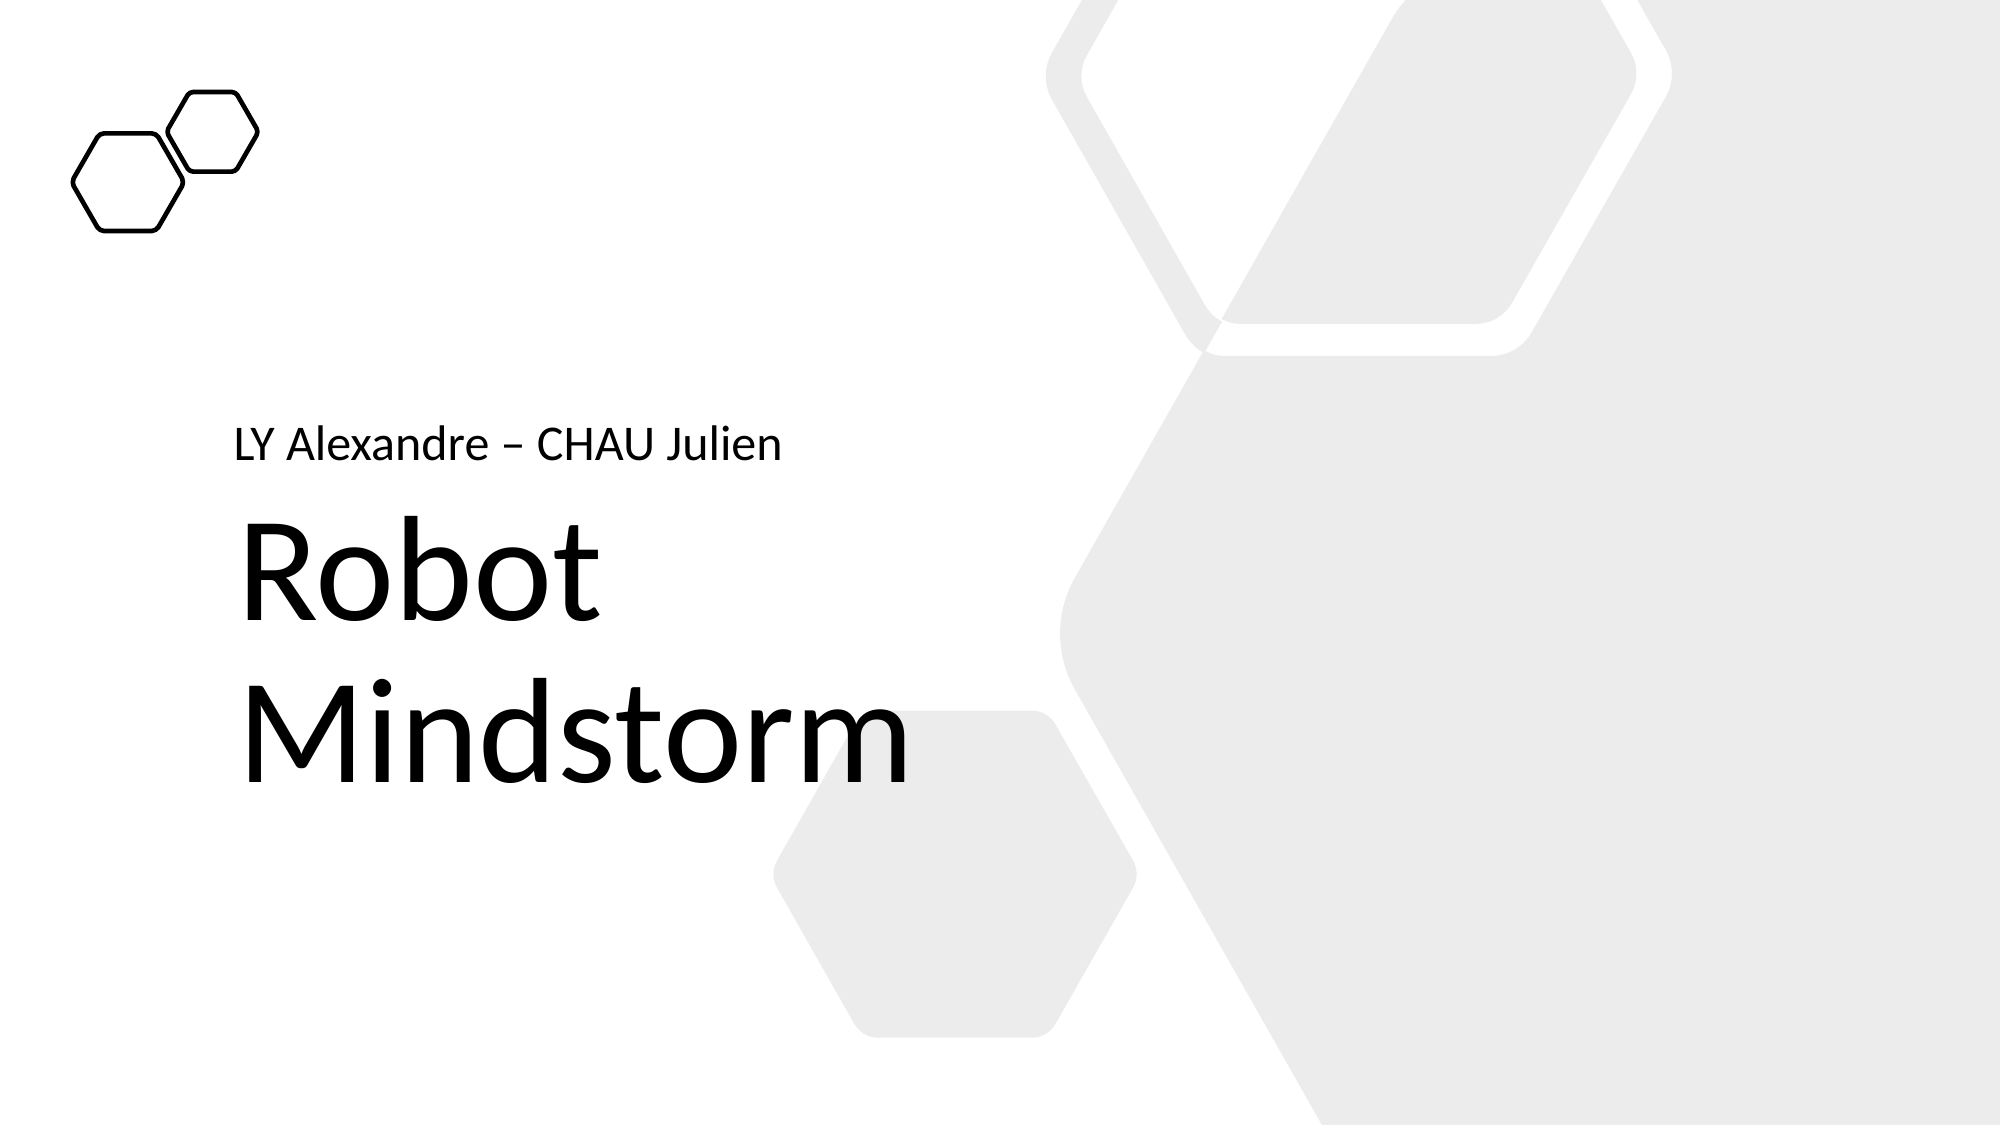

LY Alexandre – CHAU Julien
# Robot Mindstorm